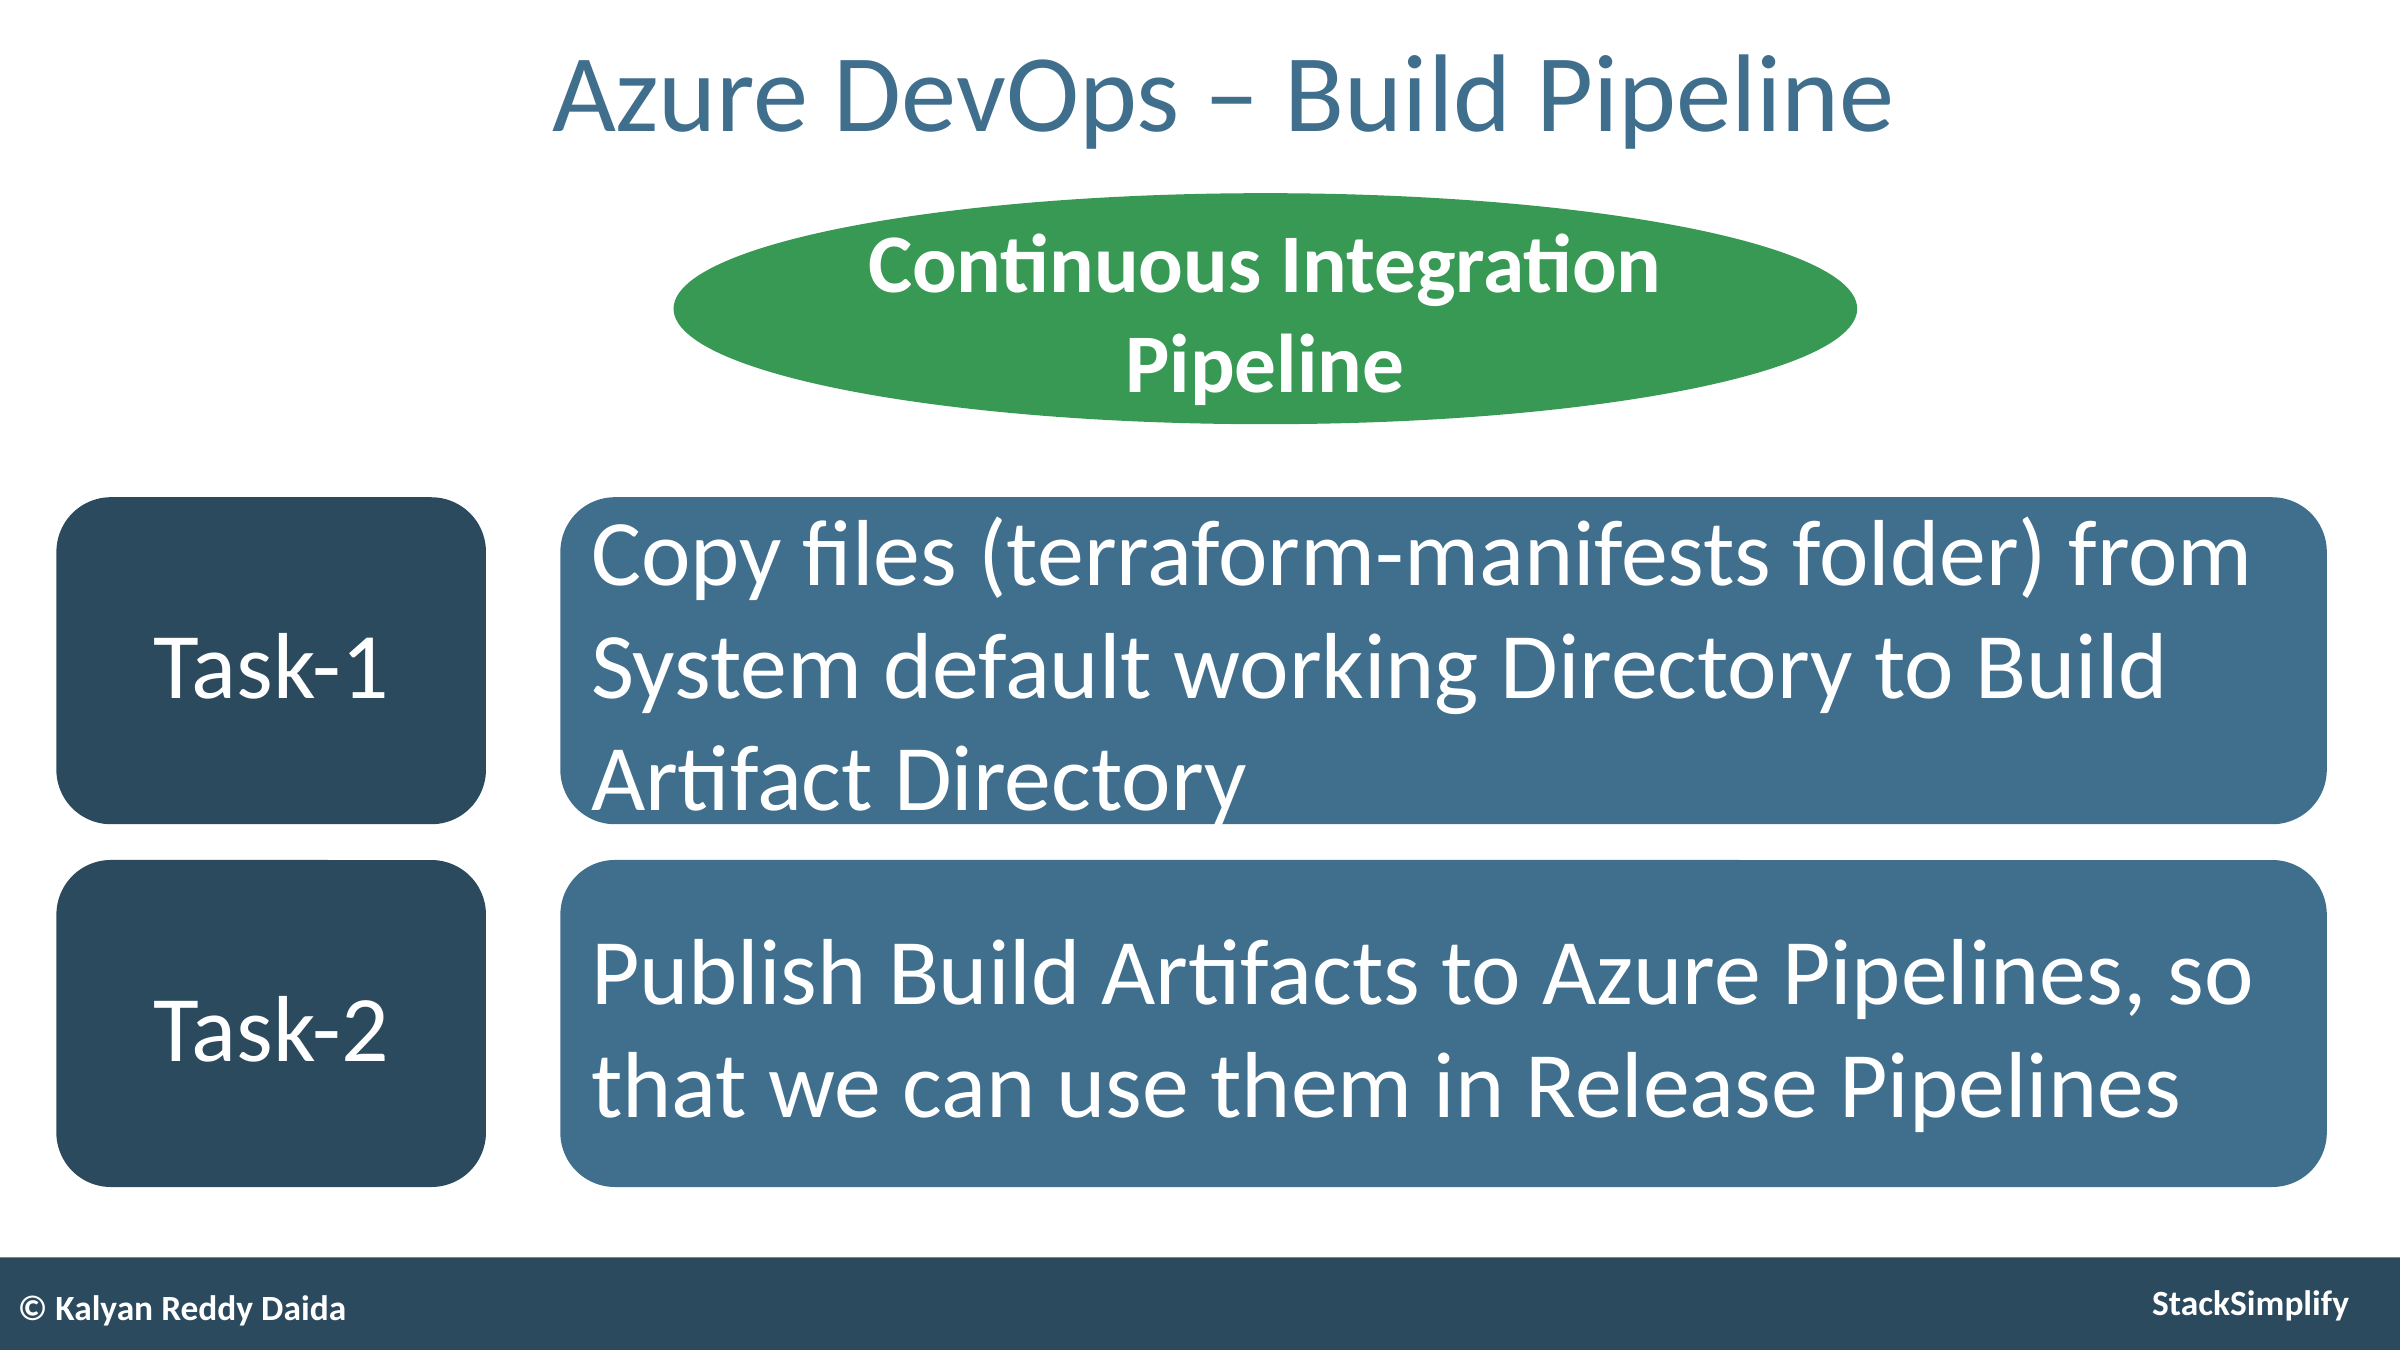

# Azure DevOps – Build Pipeline
Continuous Integration Pipeline
Task-1
Copy files (terraform-manifests folder) from System default working Directory to Build Artifact Directory
Publish Build Artifacts to Azure Pipelines, so that we can use them in Release Pipelines
Task-2
© Kalyan Reddy Daida